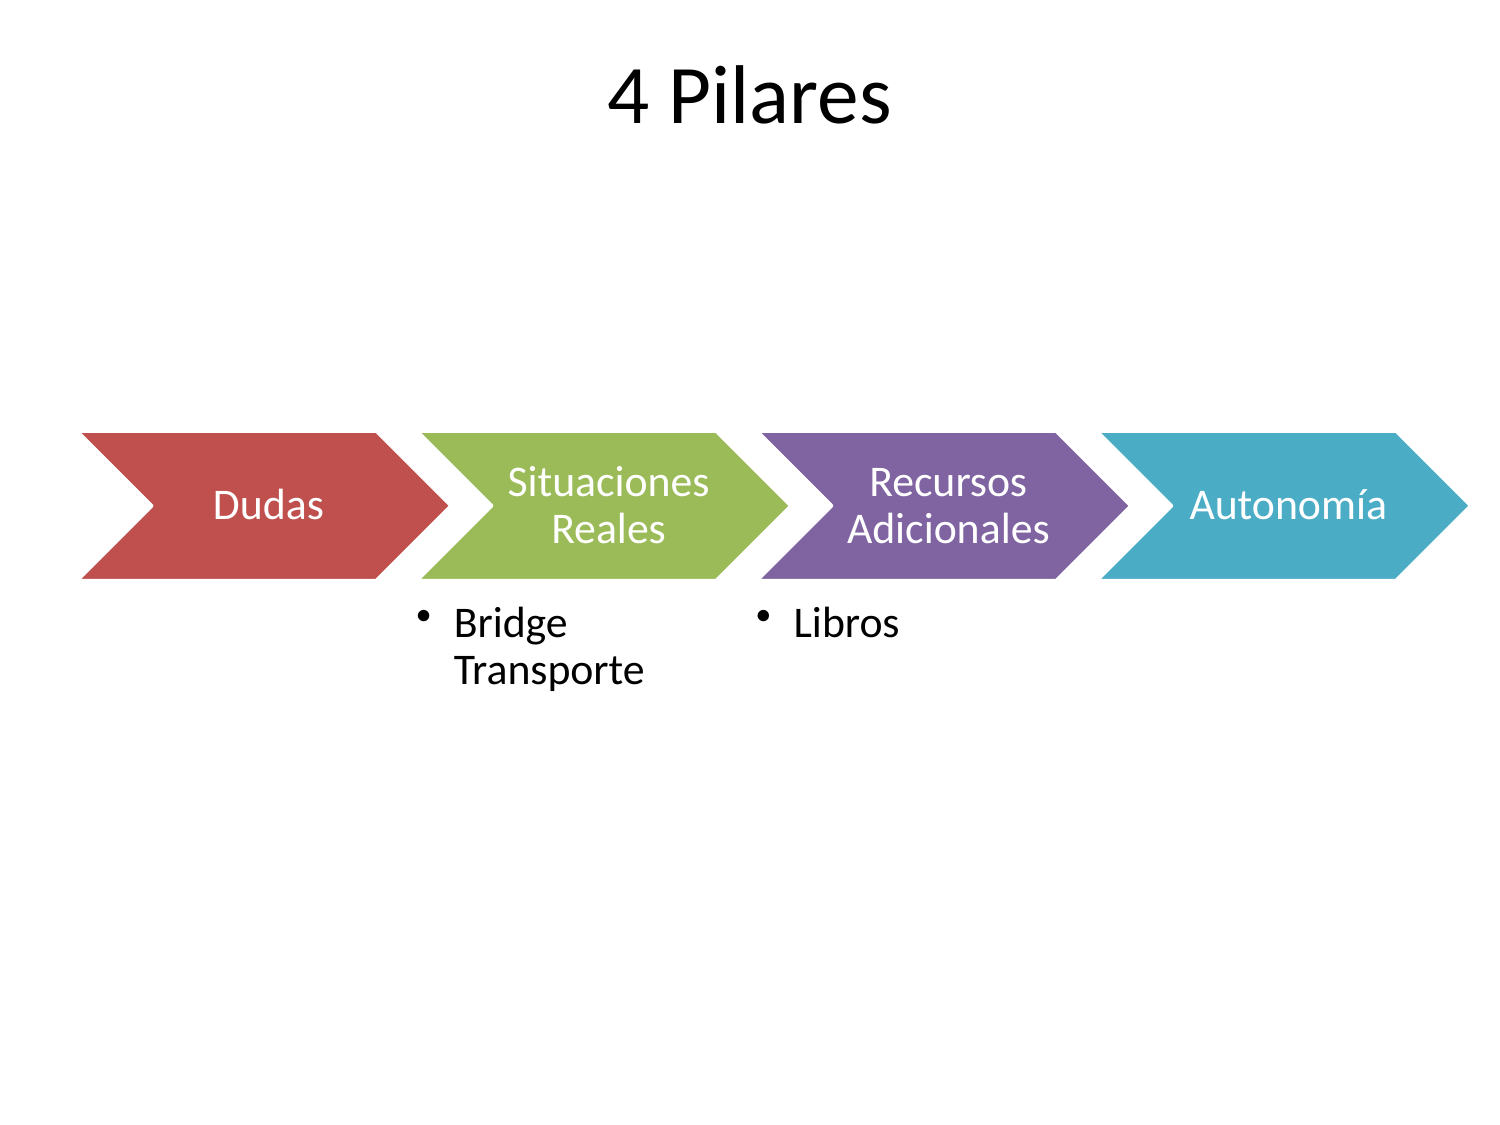

# 4 Pilares
Dudas
Situaciones Reales
Bridge Transporte
Recursos Adicionales
Libros

Autonomía